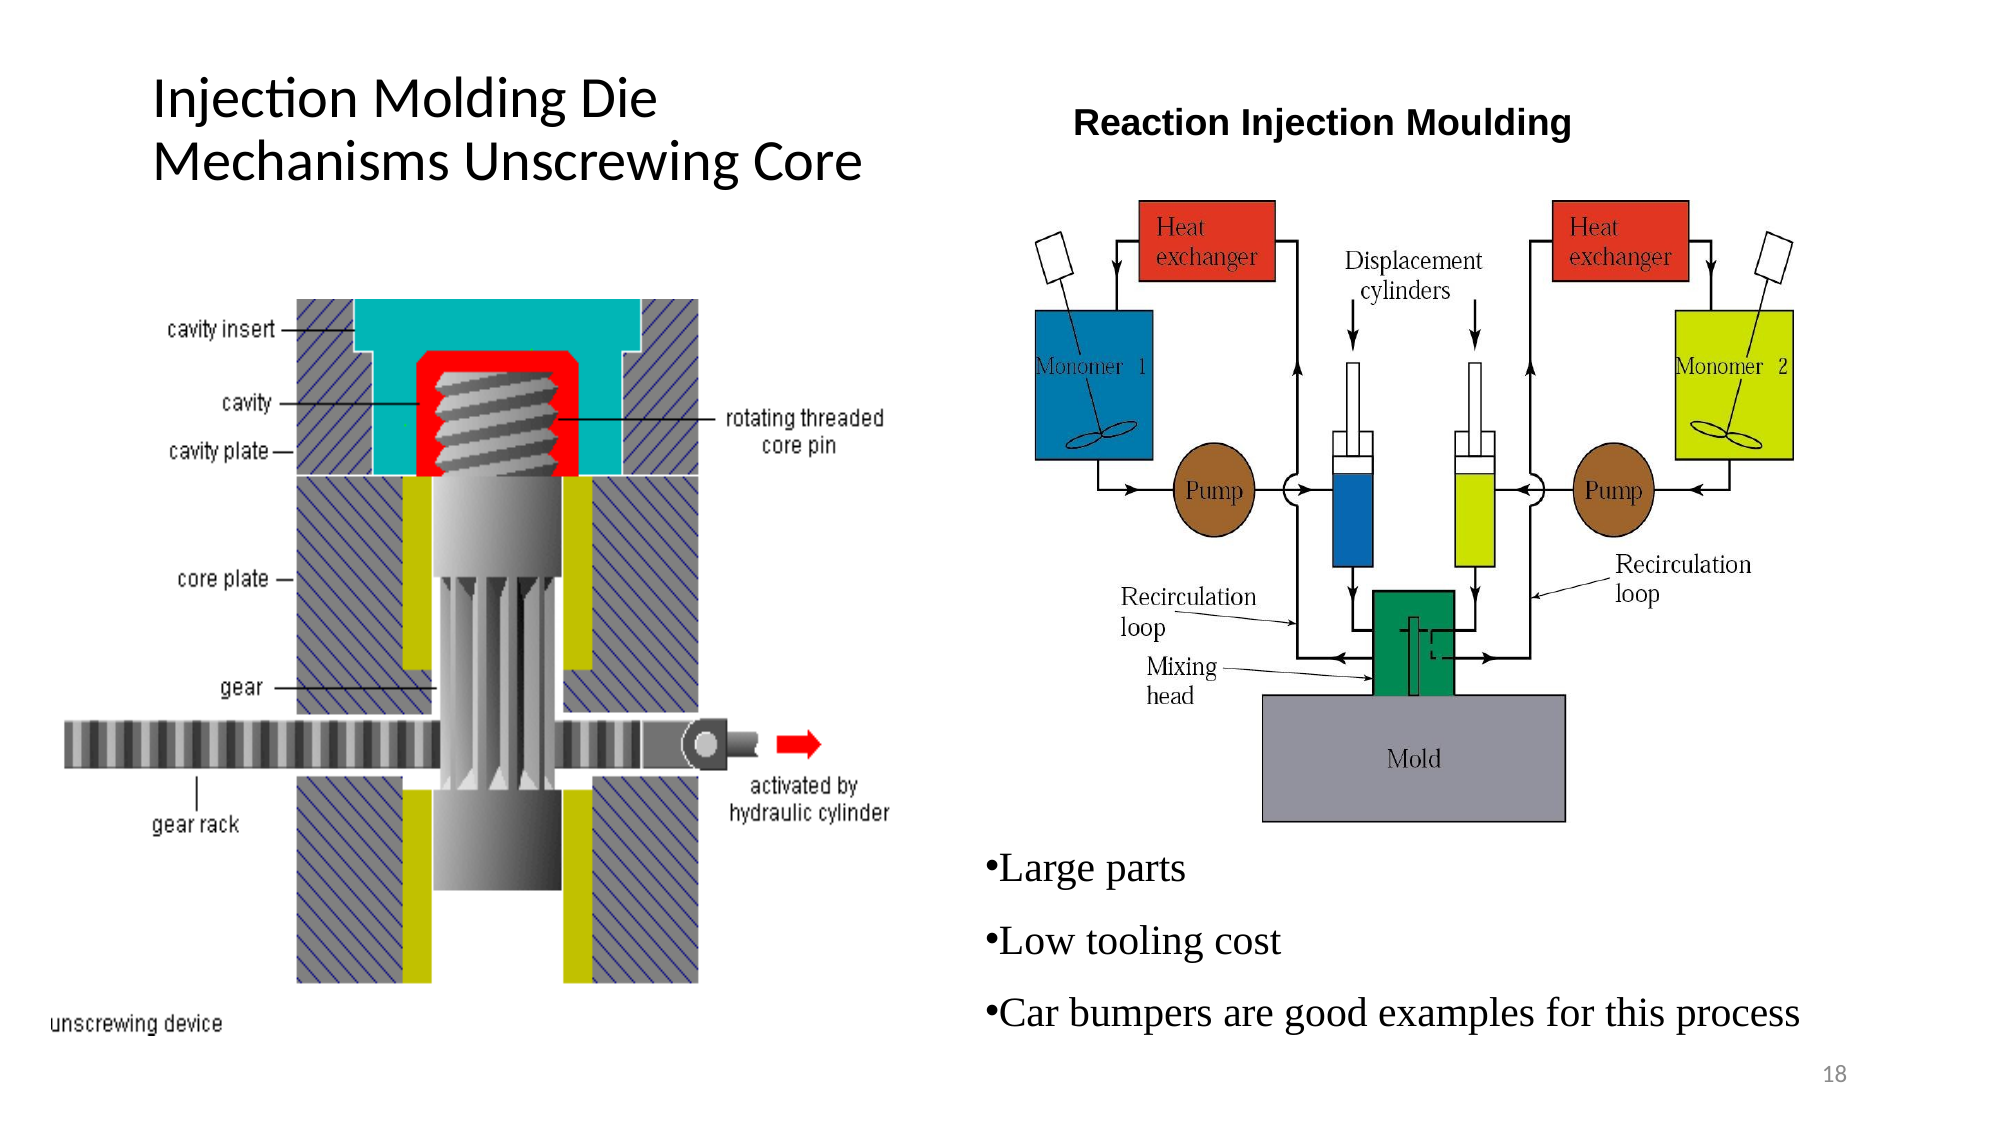

# Injection Molding Die Mechanisms Unscrewing Core
Reaction Injection Moulding

.

Large parts
Low tooling cost
Car bumpers are good examples for this process
18